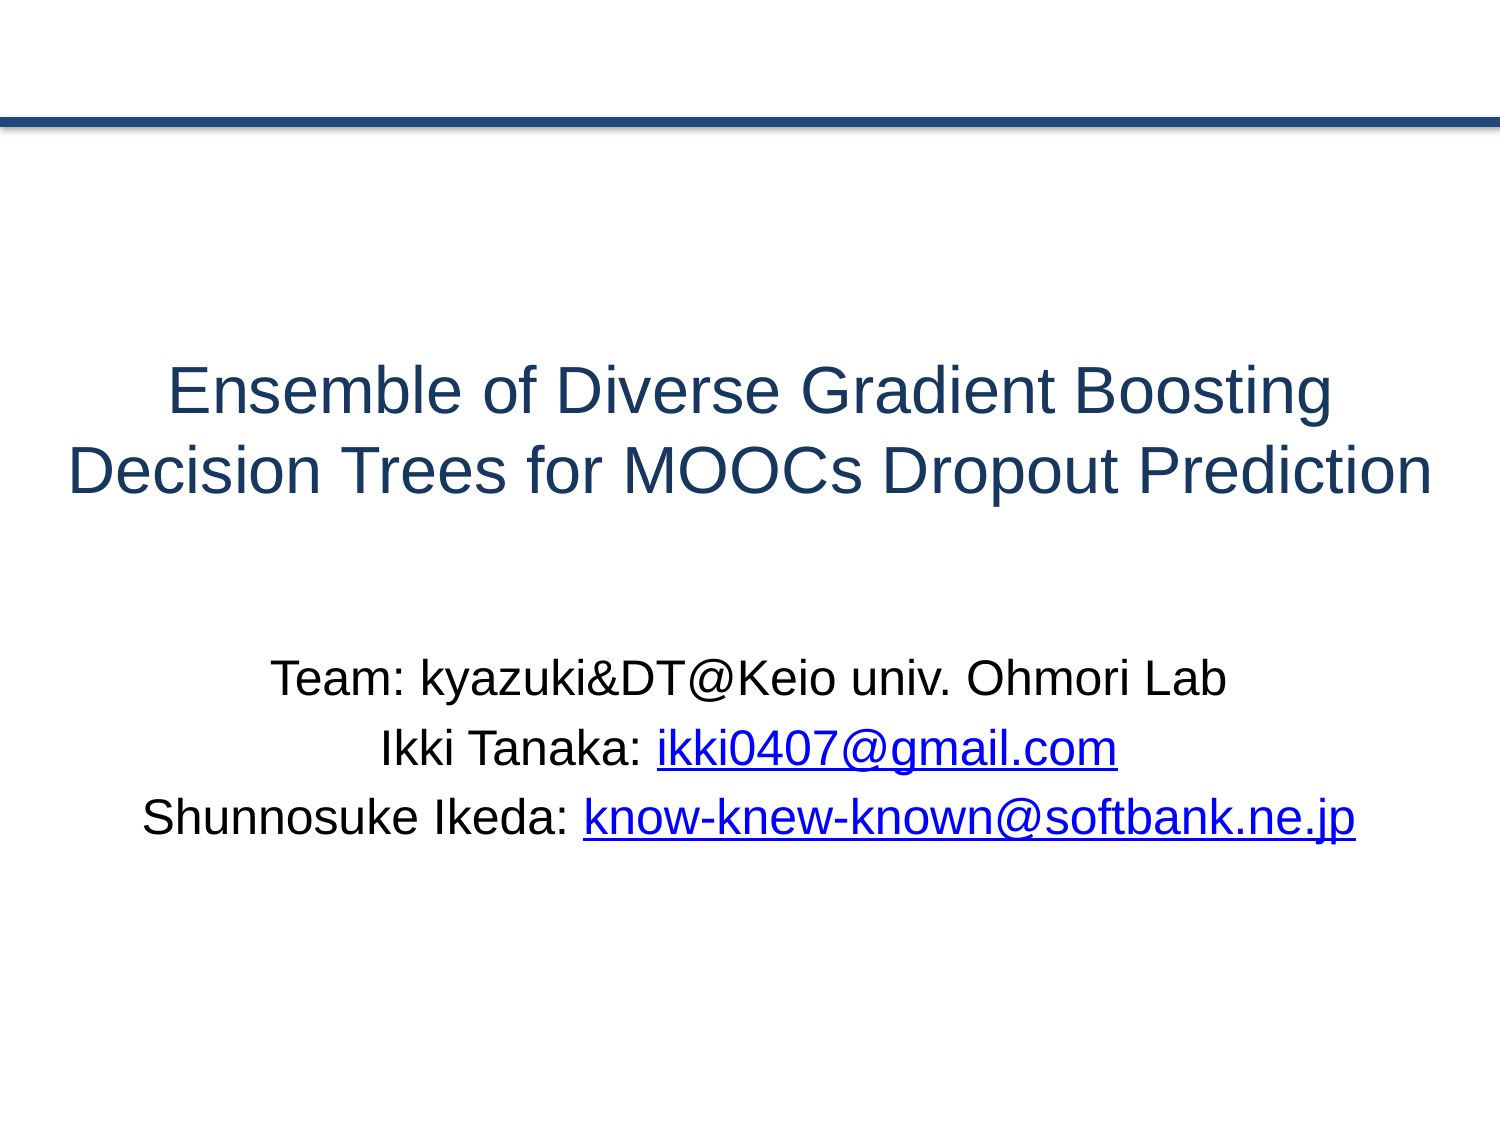

# Ensemble of Diverse Gradient Boosting Decision Trees for MOOCs Dropout Prediction
Team: kyazuki&DT@Keio univ. Ohmori Lab
Ikki Tanaka: ikki0407@gmail.com
Shunnosuke Ikeda: know-knew-known@softbank.ne.jp